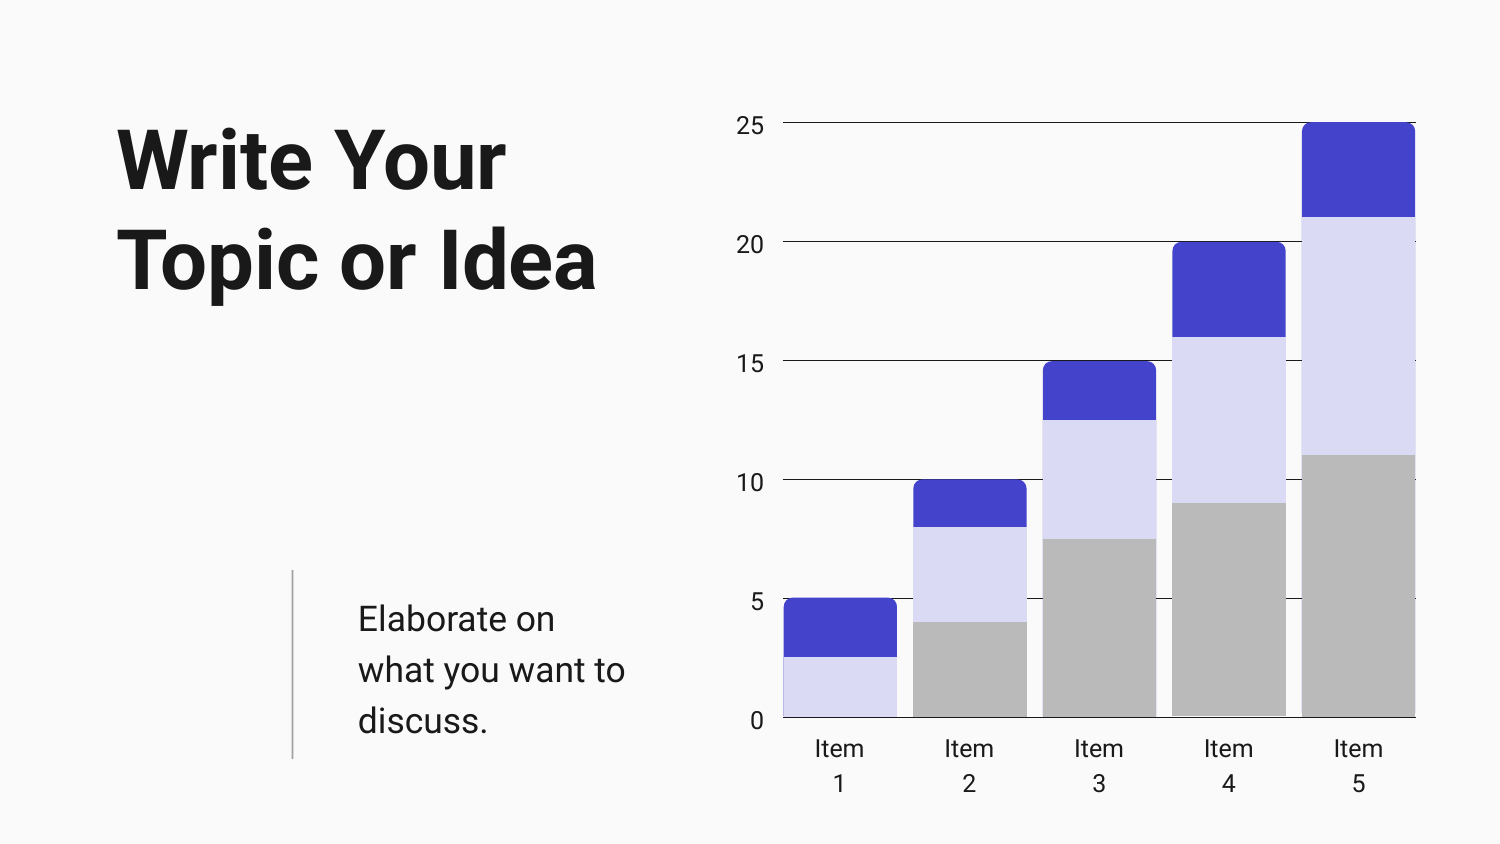

25

20
15
10
5
0
Item 1
Item 2
Item 3
Item 4
Item 5

Write Your Topic or Idea
Elaborate on what you want to discuss.